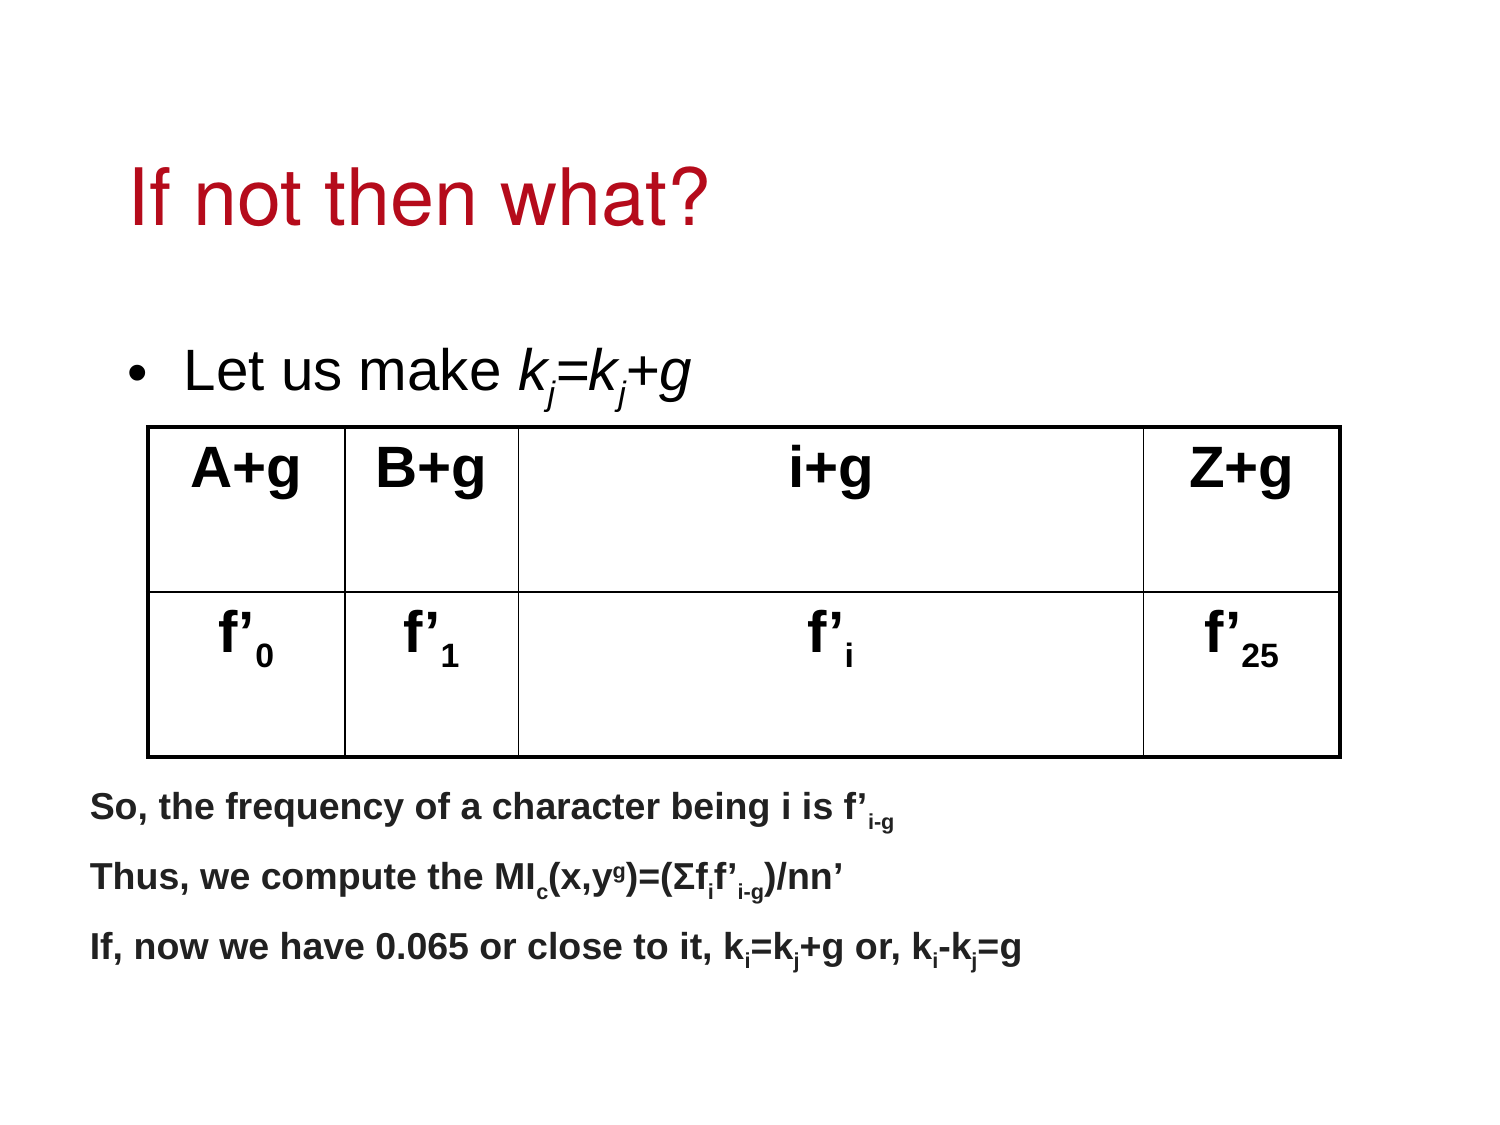

# If not then what?
Let us make kj=kj+g

| A+g | B+g | i+g | Z+g |
| --- | --- | --- | --- |
| f’0 | f’1 | f’i | f’25 |
So, the frequency of a character being i is f’i-g
Thus, we compute the MIc(x,yg)=(Σfif’i-g)/nn’
If, now we have 0.065 or close to it, ki=kj+g or, ki-kj=g